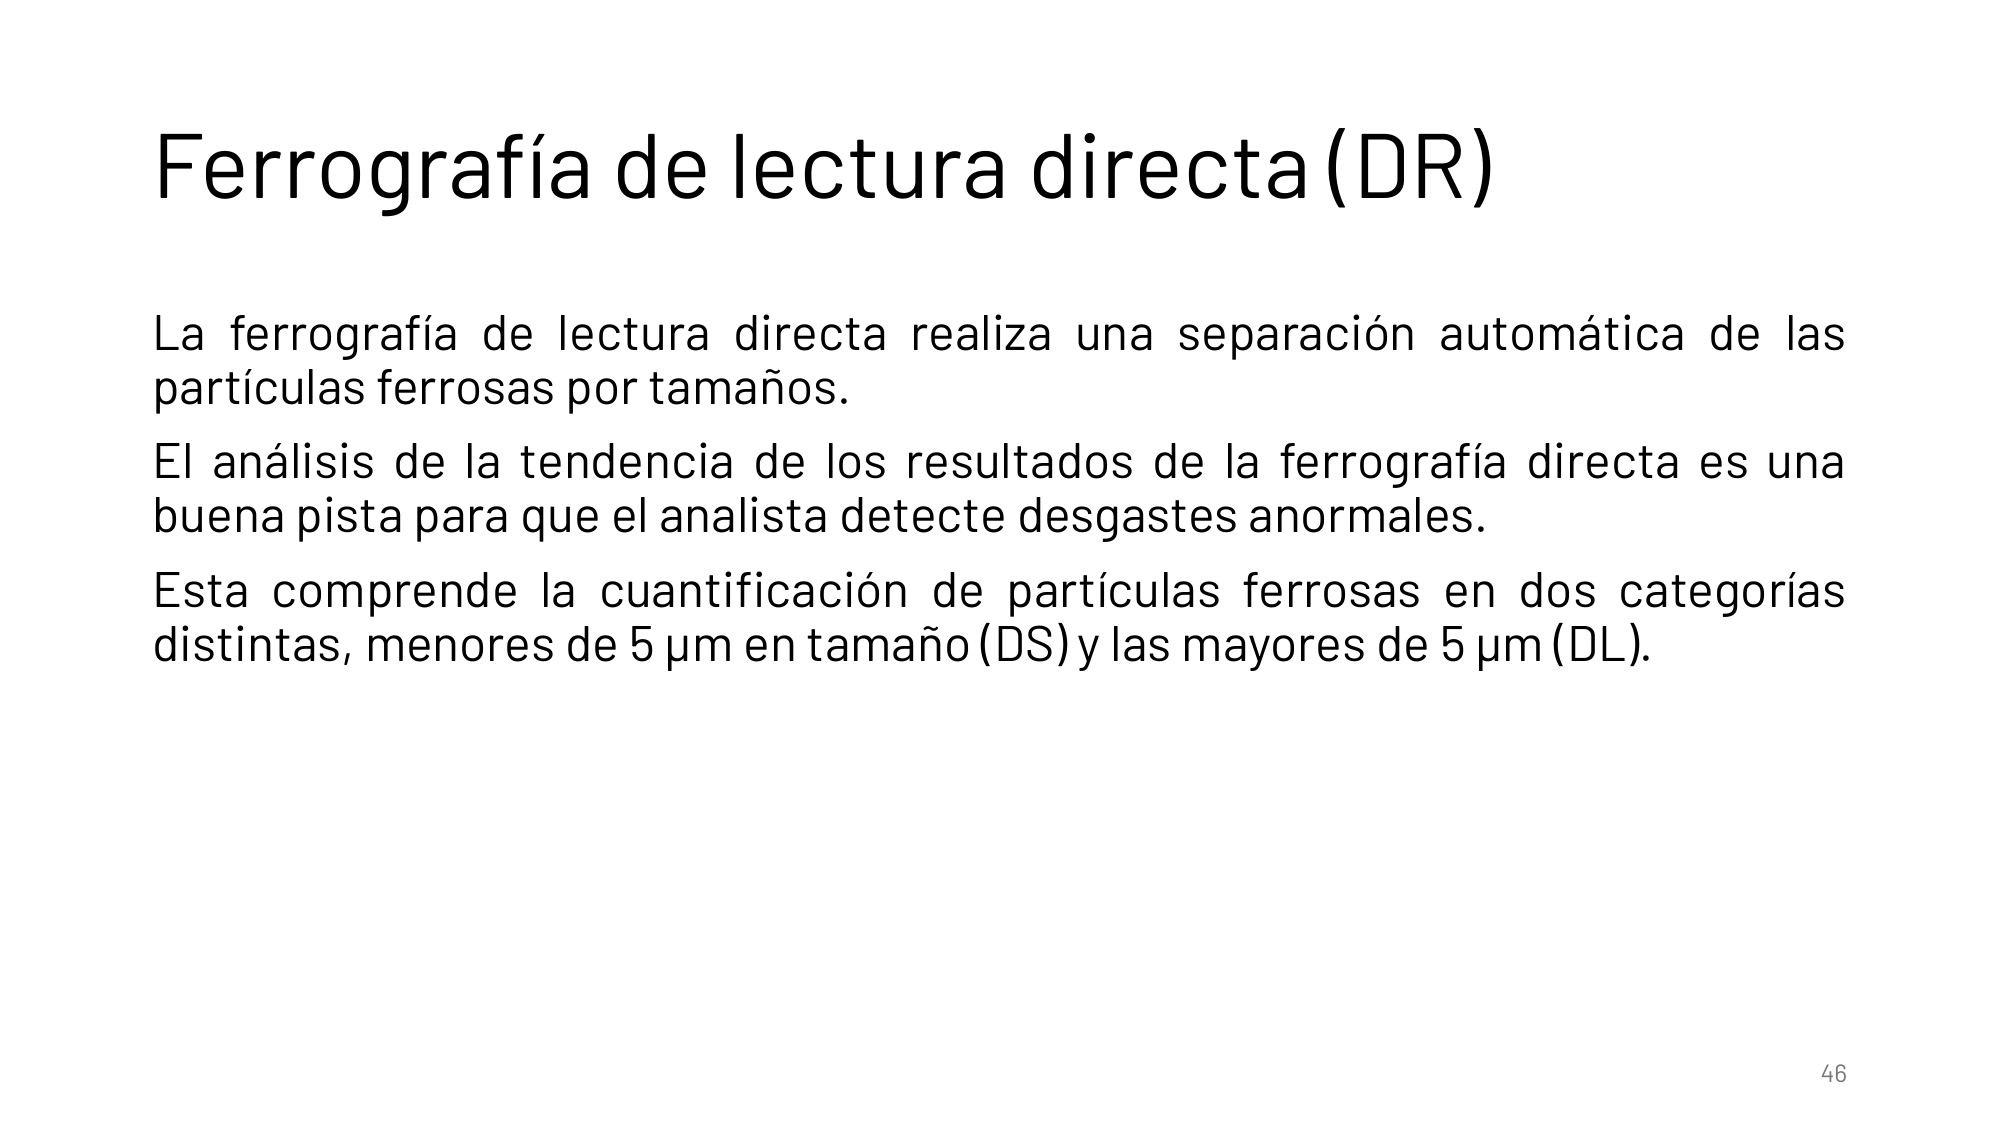

# Ferrografía de lectura directa (DR)
La ferrografía de lectura directa realiza una separación automática de las partículas ferrosas por tamaños.
El análisis de la tendencia de los resultados de la ferrografía directa es una buena pista para que el analista detecte desgastes anormales.
Esta comprende la cuantificación de partículas ferrosas en dos categorías distintas, menores de 5 µm en tamaño (DS) y las mayores de 5 µm (DL).
46